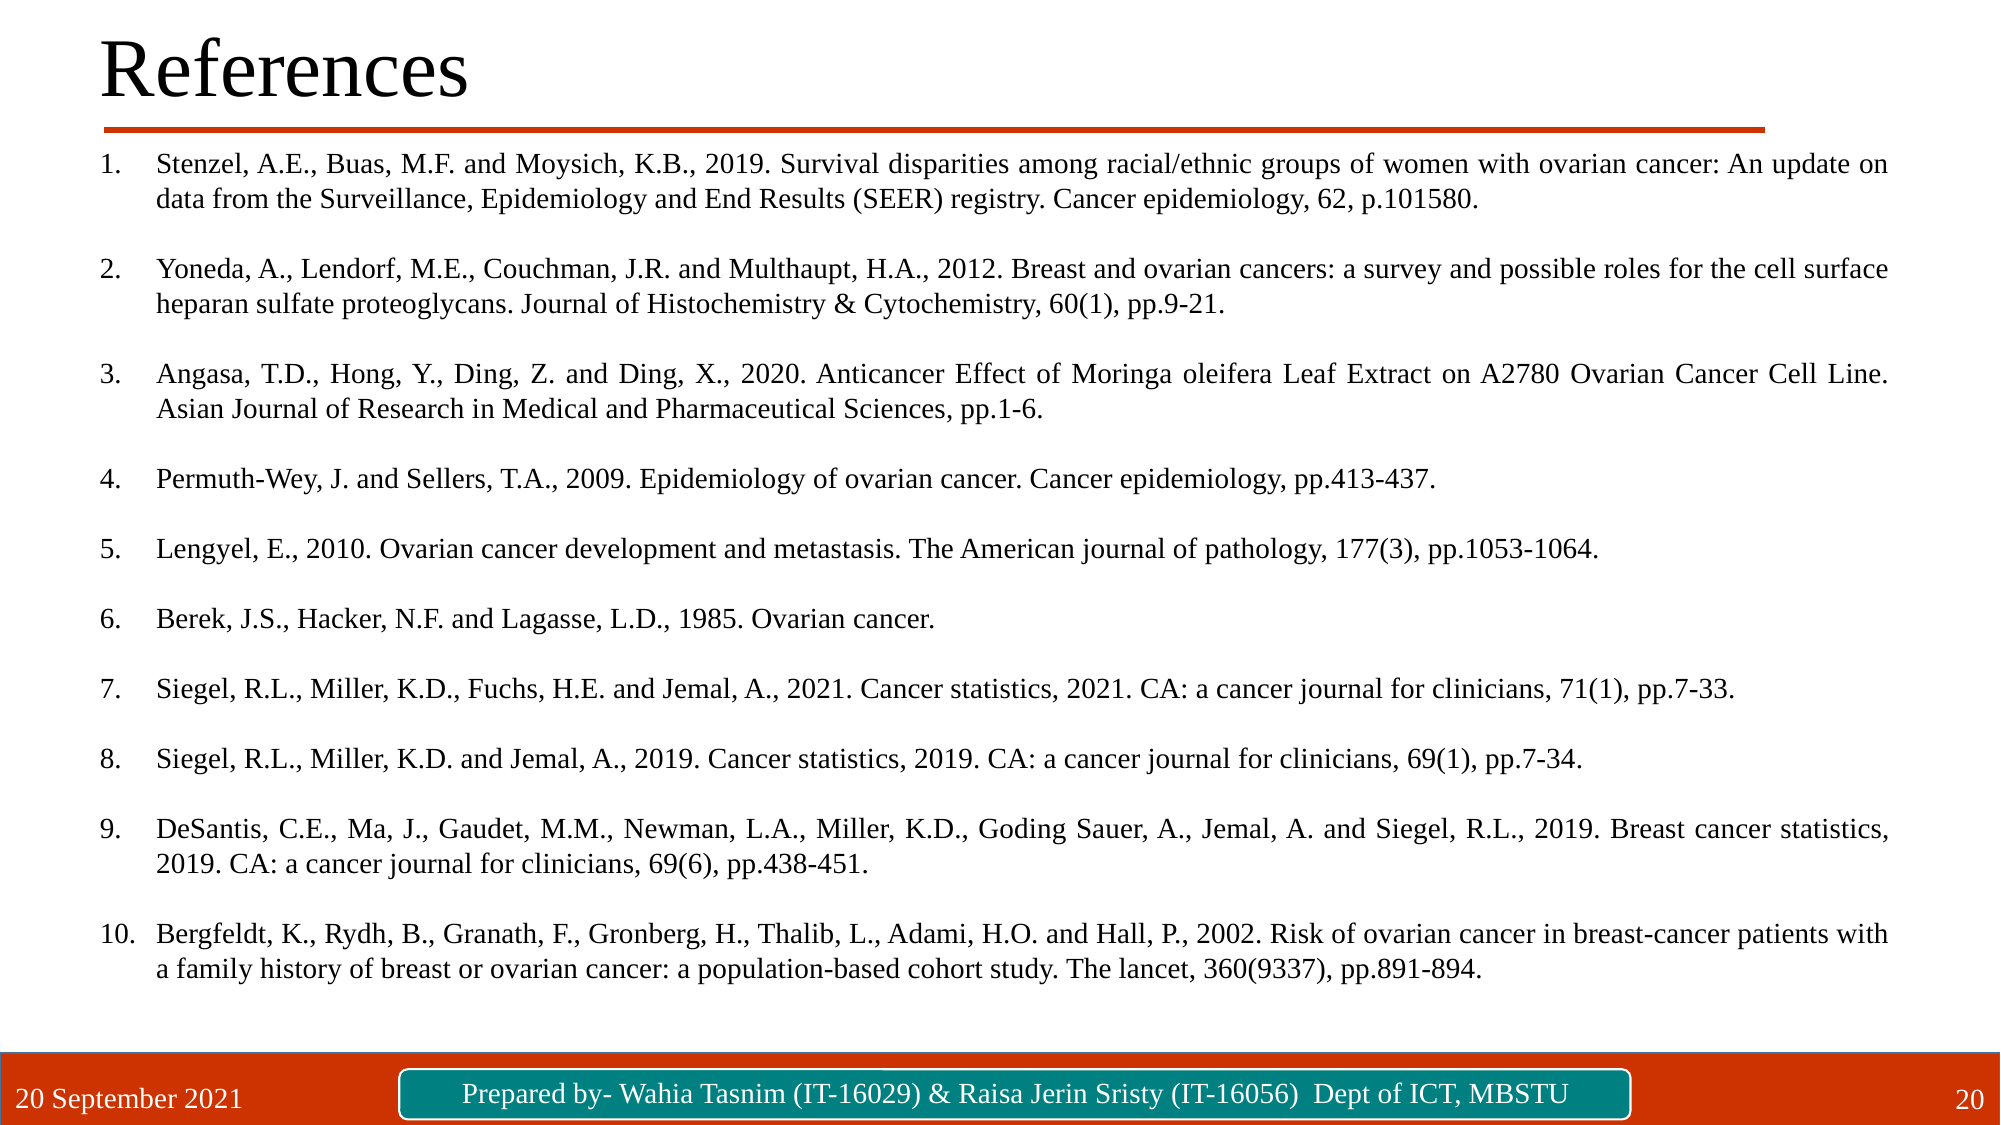

References
Stenzel, A.E., Buas, M.F. and Moysich, K.B., 2019. Survival disparities among racial/ethnic groups of women with ovarian cancer: An update on data from the Surveillance, Epidemiology and End Results (SEER) registry. Cancer epidemiology, 62, p.101580.

Yoneda, A., Lendorf, M.E., Couchman, J.R. and Multhaupt, H.A., 2012. Breast and ovarian cancers: a survey and possible roles for the cell surface heparan sulfate proteoglycans. Journal of Histochemistry & Cytochemistry, 60(1), pp.9-21.

Angasa, T.D., Hong, Y., Ding, Z. and Ding, X., 2020. Anticancer Effect of Moringa oleifera Leaf Extract on A2780 Ovarian Cancer Cell Line. Asian Journal of Research in Medical and Pharmaceutical Sciences, pp.1-6.

Permuth-Wey, J. and Sellers, T.A., 2009. Epidemiology of ovarian cancer. Cancer epidemiology, pp.413-437.

Lengyel, E., 2010. Ovarian cancer development and metastasis. The American journal of pathology, 177(3), pp.1053-1064.

Berek, J.S., Hacker, N.F. and Lagasse, L.D., 1985. Ovarian cancer.

Siegel, R.L., Miller, K.D., Fuchs, H.E. and Jemal, A., 2021. Cancer statistics, 2021. CA: a cancer journal for clinicians, 71(1), pp.7-33.

Siegel, R.L., Miller, K.D. and Jemal, A., 2019. Cancer statistics, 2019. CA: a cancer journal for clinicians, 69(1), pp.7-34.

DeSantis, C.E., Ma, J., Gaudet, M.M., Newman, L.A., Miller, K.D., Goding Sauer, A., Jemal, A. and Siegel, R.L., 2019. Breast cancer statistics, 2019. CA: a cancer journal for clinicians, 69(6), pp.438-451.

Bergfeldt, K., Rydh, B., Granath, F., Gronberg, H., Thalib, L., Adami, H.O. and Hall, P., 2002. Risk of ovarian cancer in breast-cancer patients with a family history of breast or ovarian cancer: a population-based cohort study. The lancet, 360(9337), pp.891-894.

Prepared by- Wahia Tasnim (IT-16029) & Raisa Jerin Sristy (IT-16056)  Dept of ICT, MBSTU
20 September 2021
20